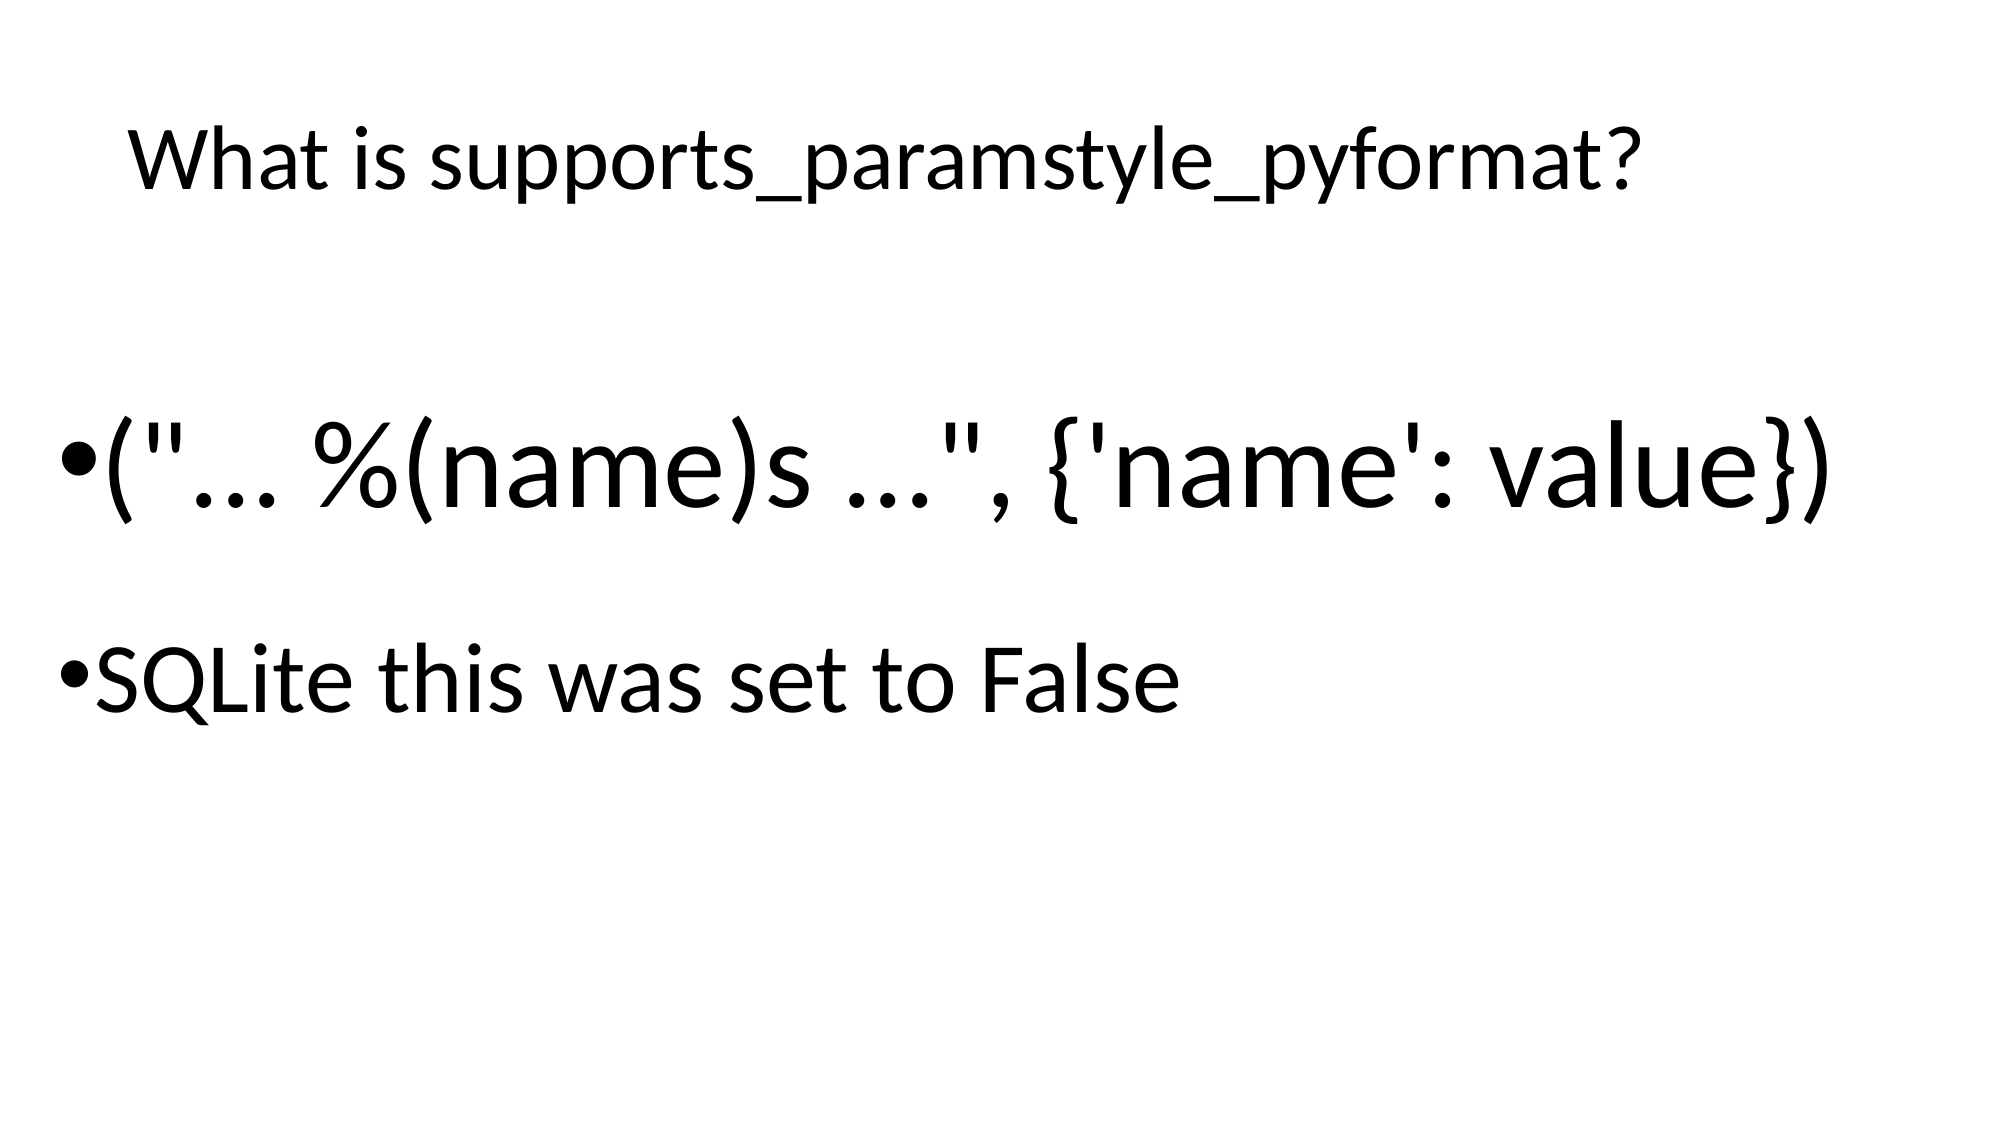

# What is supports_paramstyle_pyformat?
("... %(name)s ...", {'name': value})
SQLite this was set to False